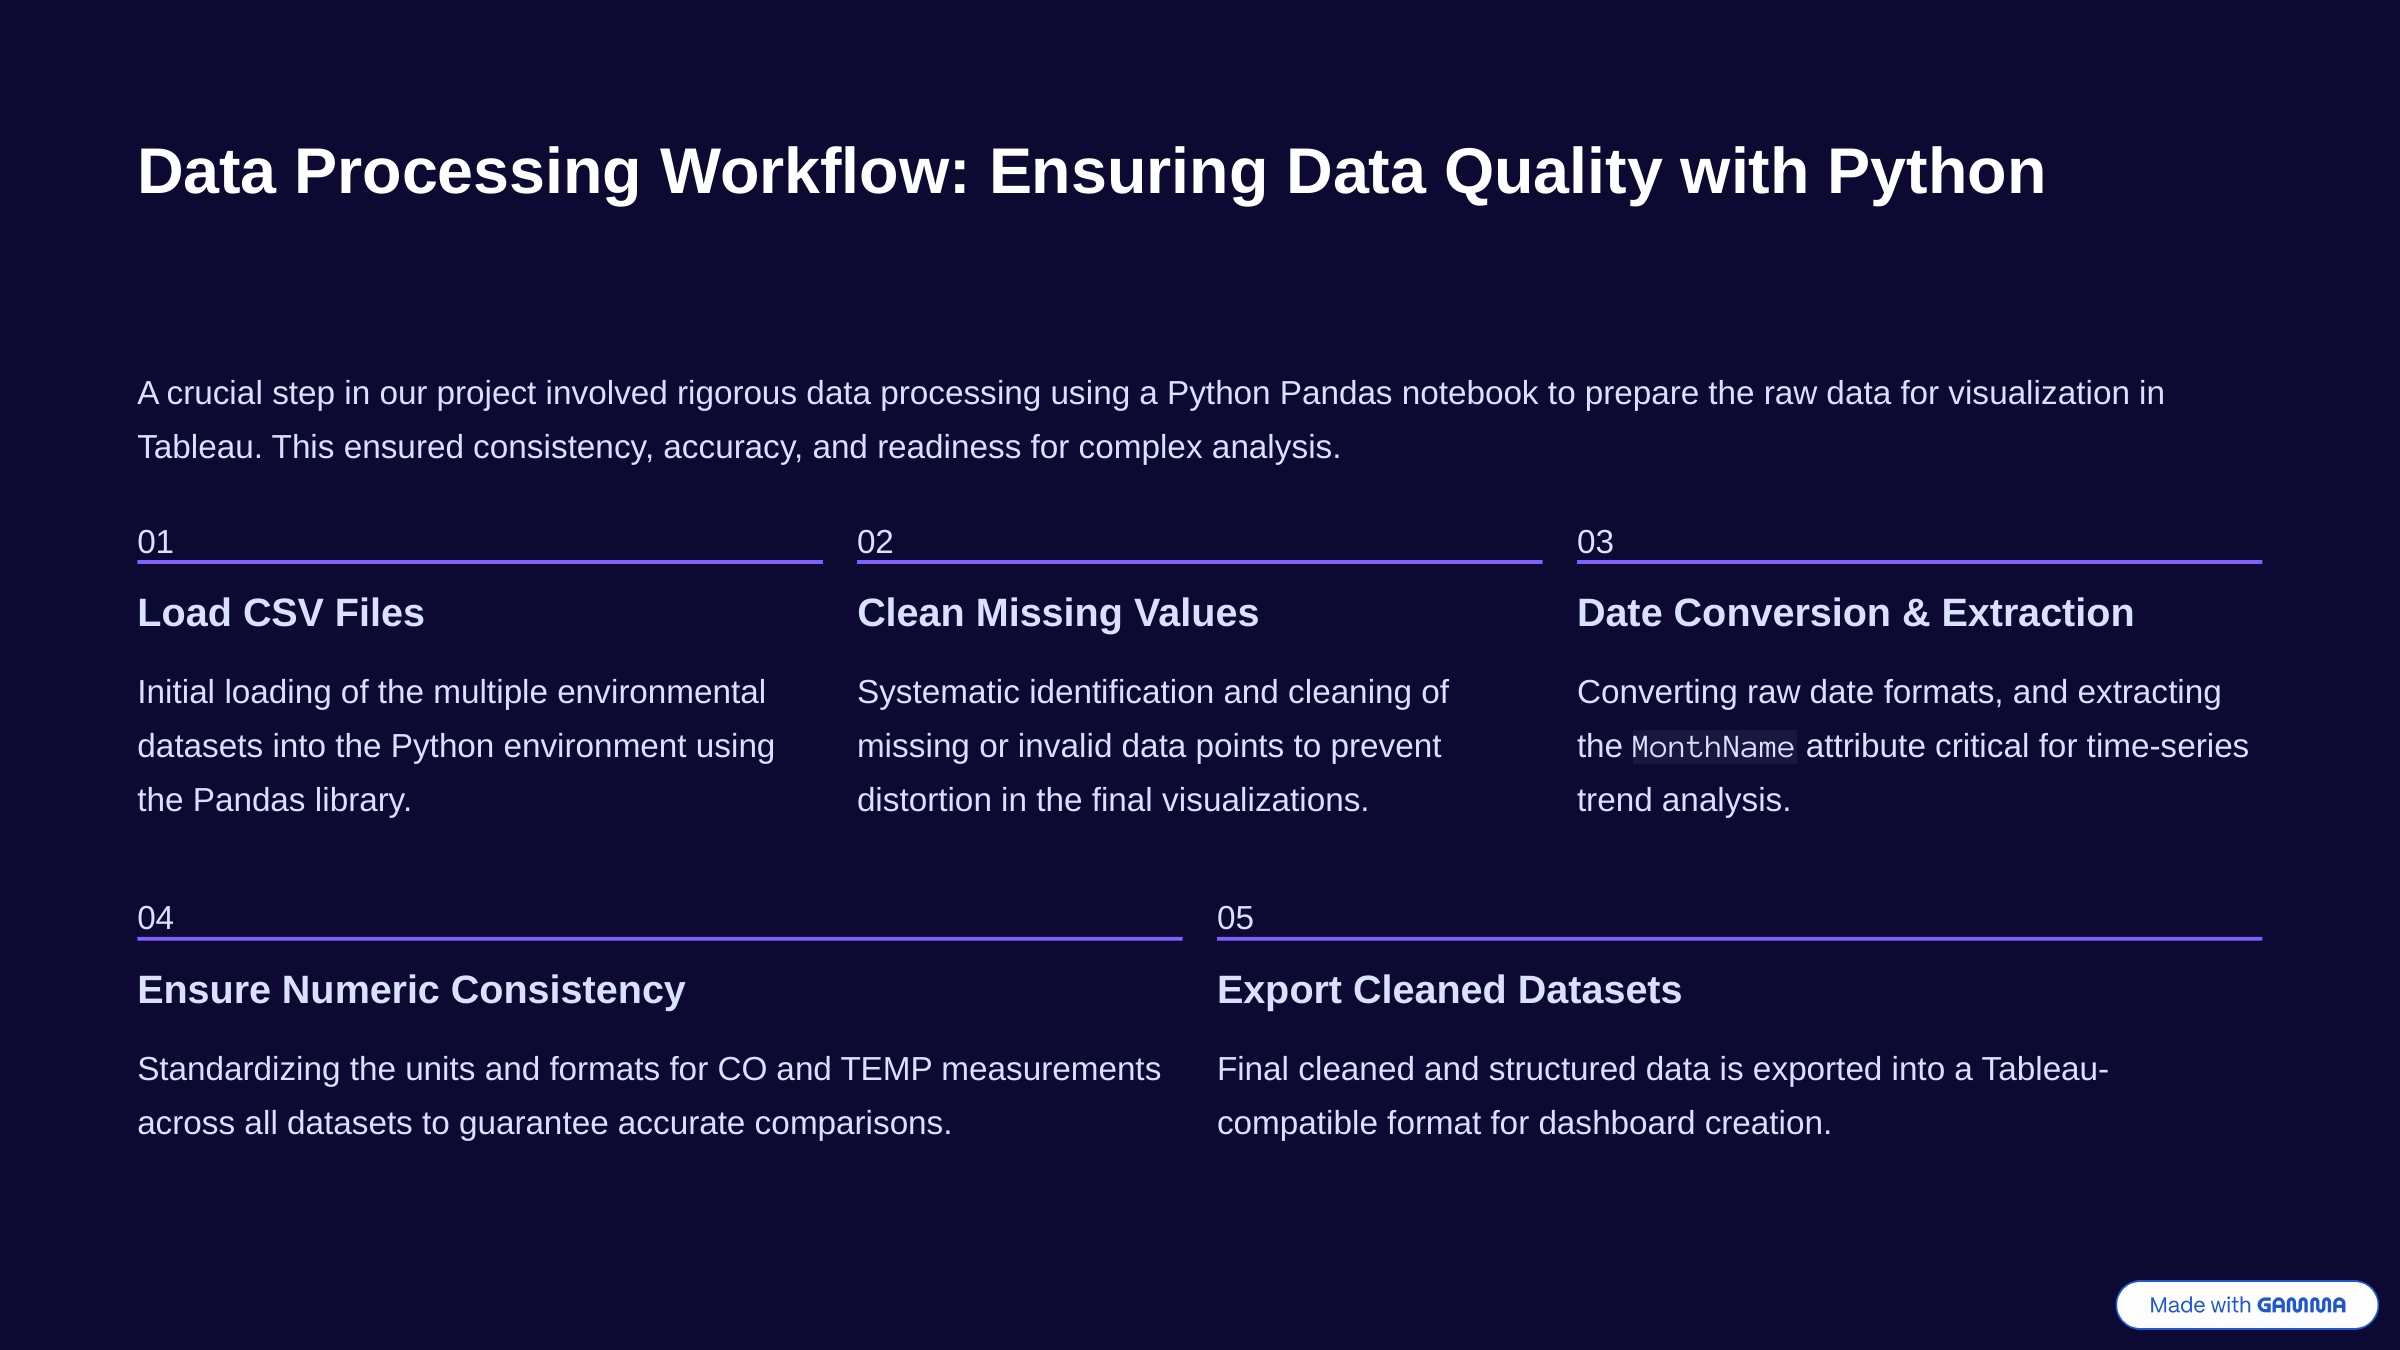

Data Processing Workflow: Ensuring Data Quality with Python
A crucial step in our project involved rigorous data processing using a Python Pandas notebook to prepare the raw data for visualization in Tableau. This ensured consistency, accuracy, and readiness for complex analysis.
01
02
03

Load CSV Files
Clean Missing Values
Date Conversion & Extraction
Initial loading of the multiple environmental datasets into the Python environment using the Pandas library.
Systematic identification and cleaning of missing or invalid data points to prevent distortion in the final visualizations.
Converting raw date formats, and extracting the MonthName attribute critical for time-series trend analysis.
04
05

Ensure Numeric Consistency
Export Cleaned Datasets
Standardizing the units and formats for CO and TEMP measurements across all datasets to guarantee accurate comparisons.
Final cleaned and structured data is exported into a Tableau-compatible format for dashboard creation.